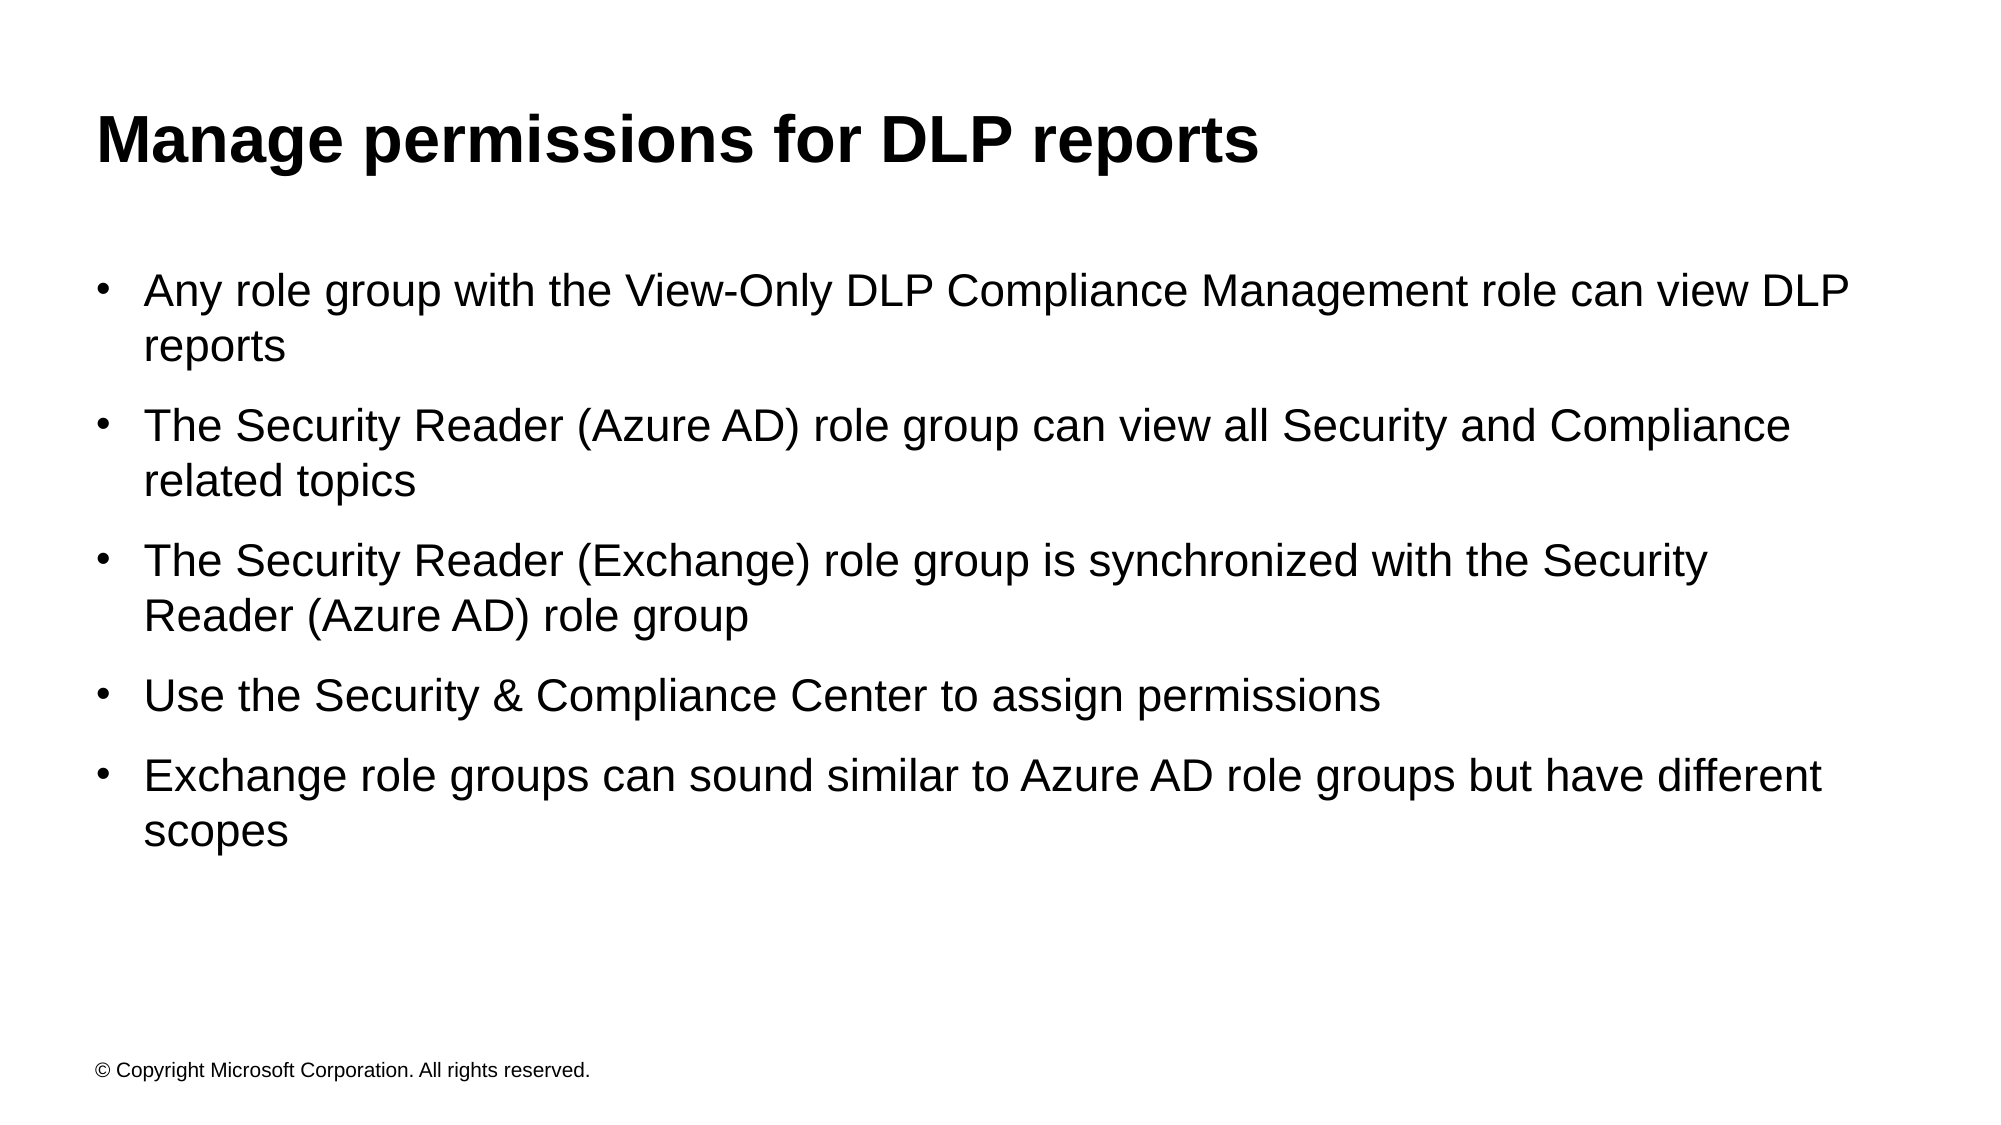

# Manage permissions for DLP reports
Any role group with the View-Only DLP Compliance Management role can view DLP reports
The Security Reader (Azure AD) role group can view all Security and Compliance related topics
The Security Reader (Exchange) role group is synchronized with the Security Reader (Azure AD) role group
Use the Security & Compliance Center to assign permissions
Exchange role groups can sound similar to Azure AD role groups but have different scopes